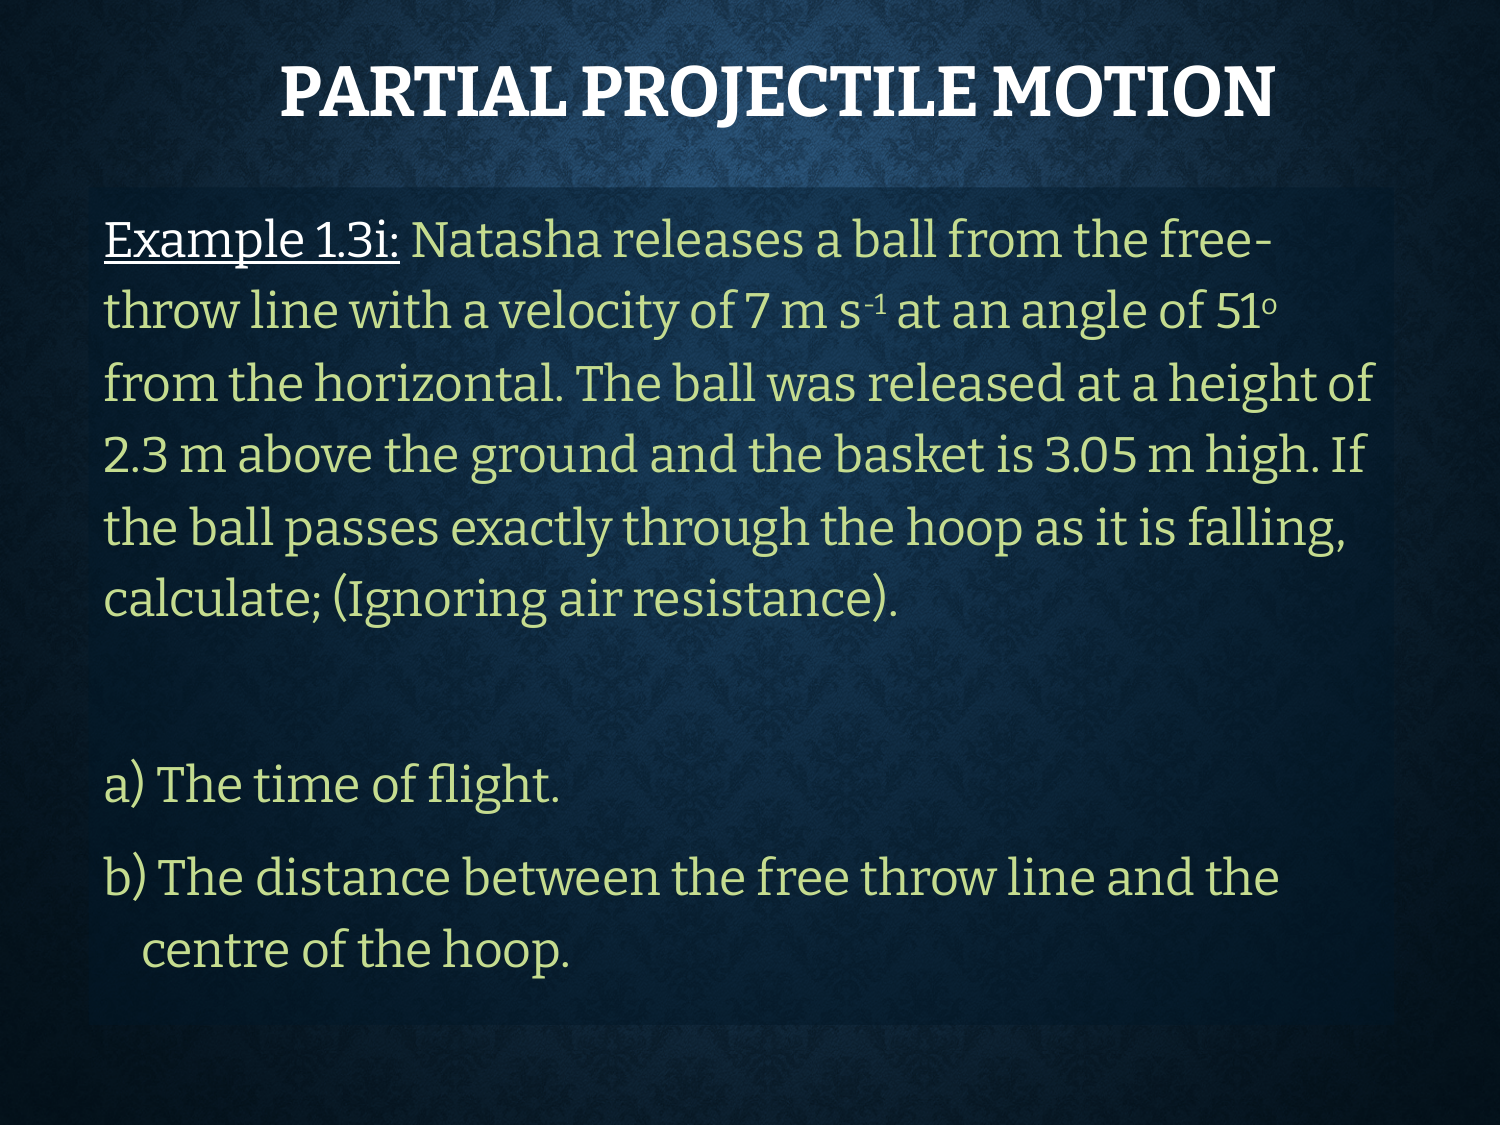

# Partial Projectile Motion
Example 1.3i: Natasha releases a ball from the free-throw line with a velocity of 7 m s-1 at an angle of 51o from the horizontal. The ball was released at a height of 2.3 m above the ground and the basket is 3.05 m high. If the ball passes exactly through the hoop as it is falling, calculate; (Ignoring air resistance).

a) The time of flight.
b) The distance between the free throw line and the centre of the hoop.